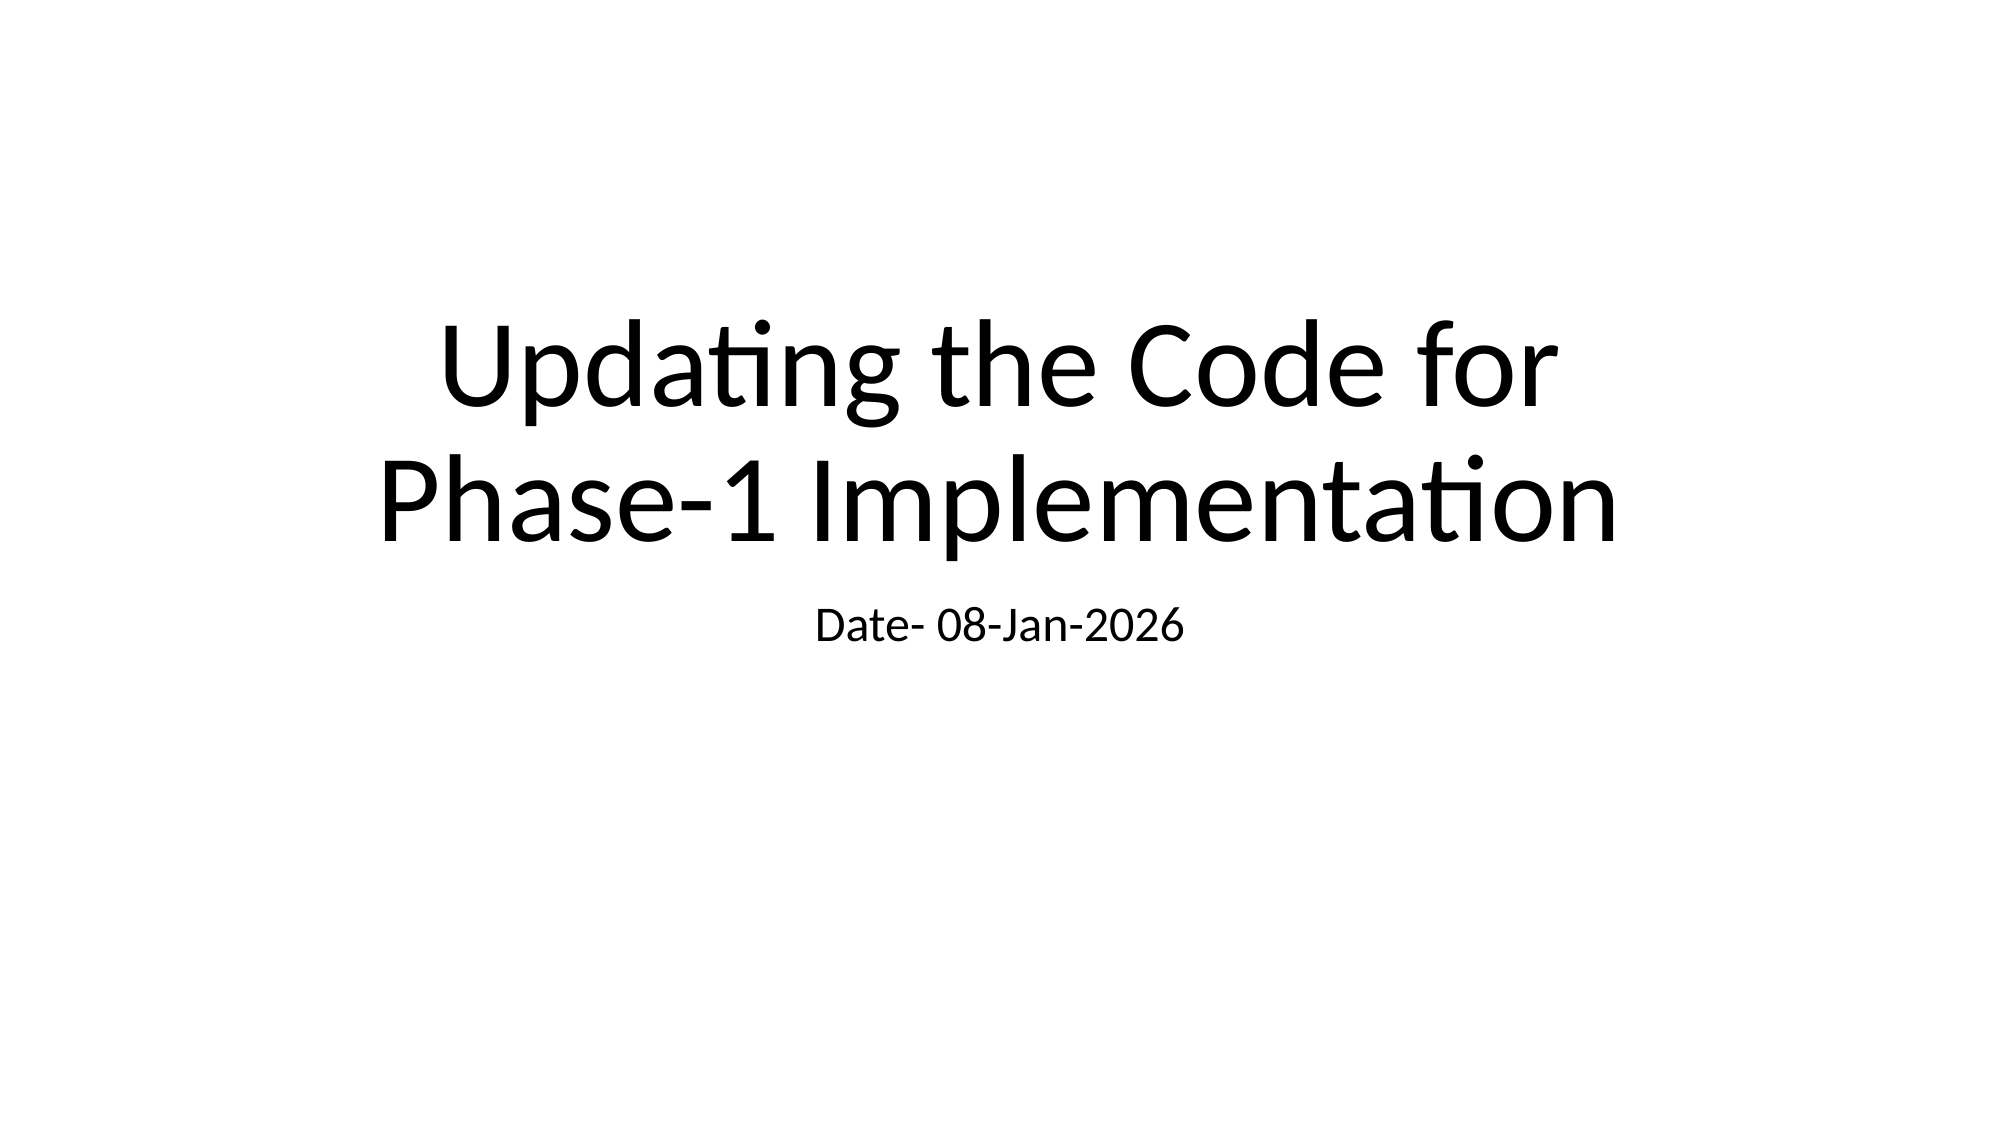

# Updating the Code for Phase-1 Implementation
Date- 08-Jan-2026